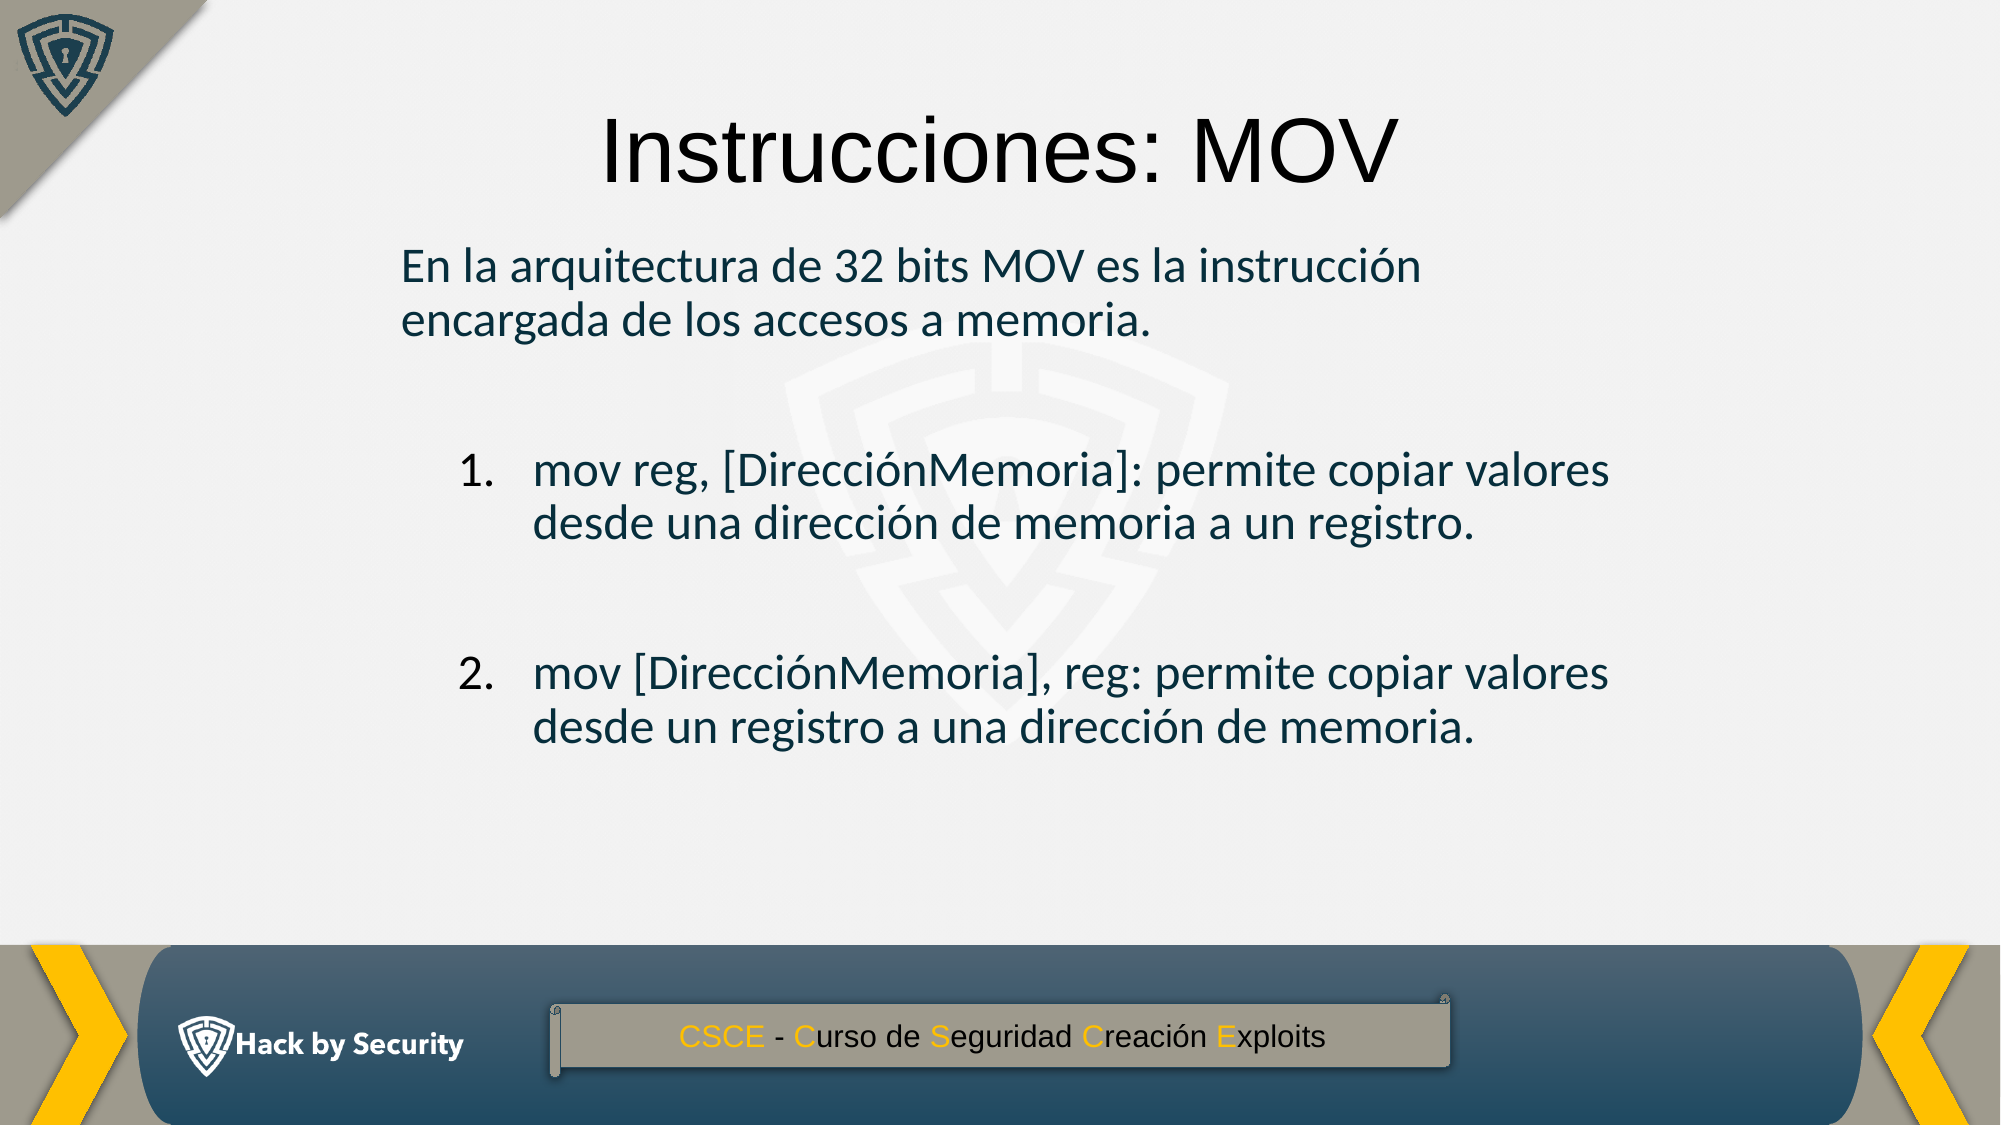

Instrucciones: MOV
En la arquitectura de 32 bits MOV es la instrucción encargada de los accesos a memoria.

mov reg, [DirecciónMemoria]: permite copiar valores desde una dirección de memoria a un registro.

mov [DirecciónMemoria], reg: permite copiar valores desde un registro a una dirección de memoria.